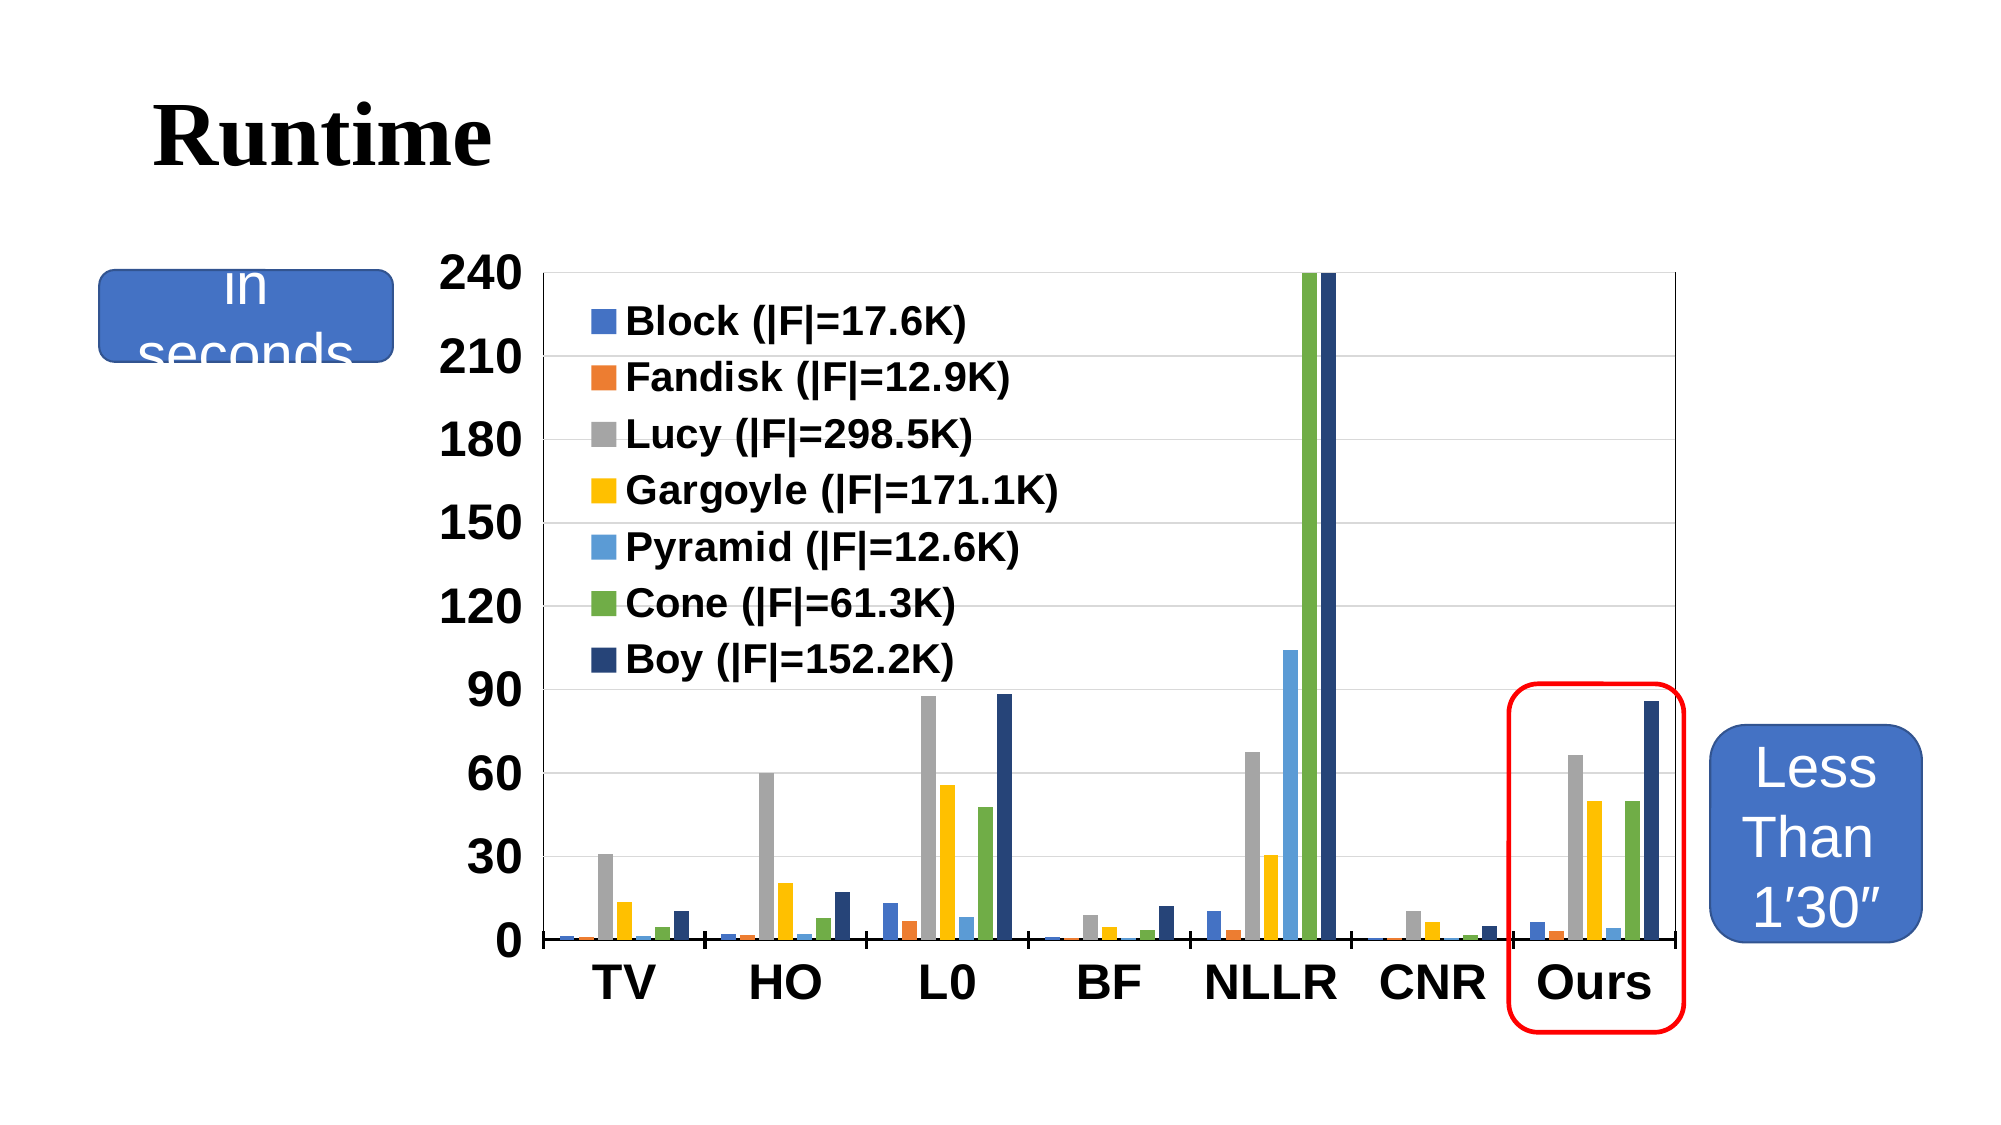

Runtime

### Chart

| Category | Block (|F|=17.6K) | Fandisk (|F|=12.9K) | Lucy (|F|=298.5K) | Gargoyle (|F|=171.1K) | Pyramid (|F|=12.6K) | Cone (|F|=61.3K) | Boy (|F|=152.2K) |
|---|---|---|---|---|---|---|---|
| TV | 1.442 | 0.884 | 30.891 | 13.735 | 1.281 | 4.476 | 10.243 |
| HO | 2.034 | 1.875 | 60.066 | 20.3 | 1.933 | 7.907 | 17.323 |
| L0 | 13.29 | 6.731 | 87.558 | 55.528 | 8.03 | 47.667 | 88.518 |
| BF | 1.069 | 0.612 | 8.804 | 4.697 | 0.765 | 3.592 | 12.246 |
| NLLR | 10.4019096 | 3.6376938 | 67.472 | 30.487 | 104.234 | 312.754 | 409.079 |
| CNR | 0.713255 | 0.55213 | 10.483183 | 6.509 | 0.75677 | 1.816 | 4.9281 |
| Ours | 6.283 | 3.08 | 66.634 | 49.789 | 4.141 | 50.085 | 85.809 |
in seconds

Less
Than
1′30″